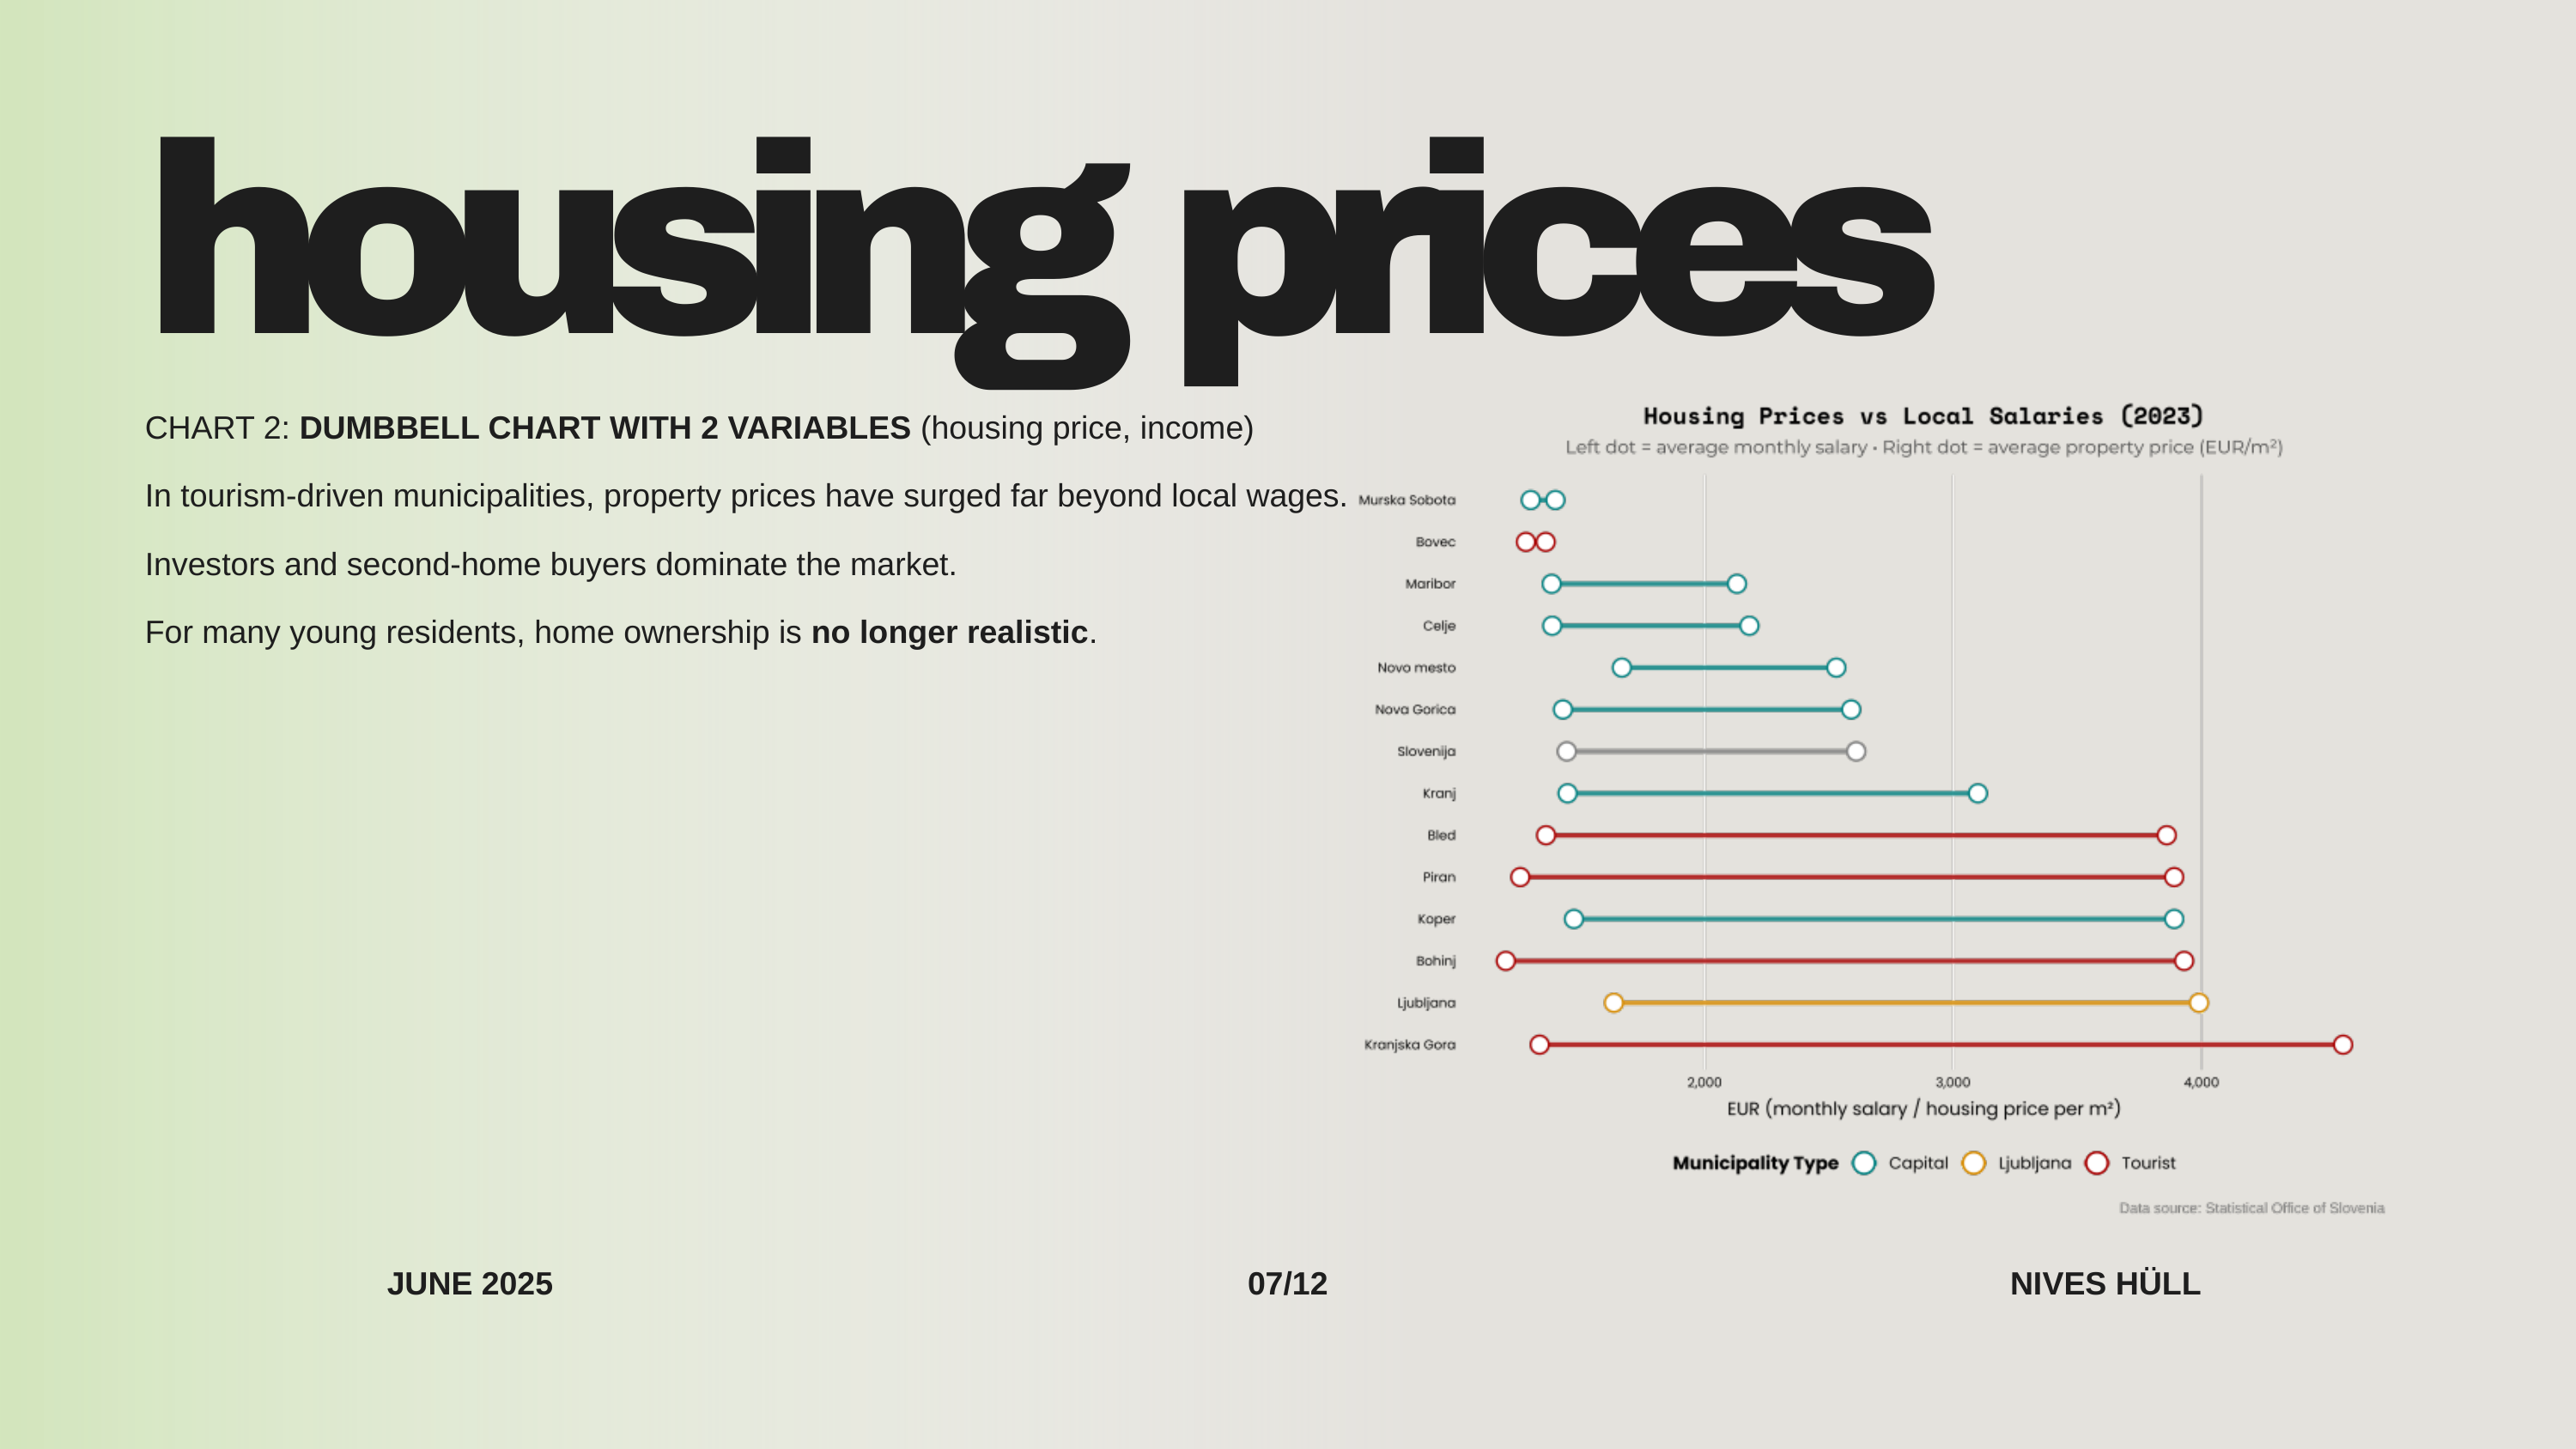

housing prices

CHART 2: DUMBBELL CHART WITH 2 VARIABLES (housing price, income)

In tourism-driven municipalities, property prices have surged far beyond local wages.

Investors and second-home buyers dominate the market.

For many young residents, home ownership is no longer realistic.

JUNE 2025
07/12
NIVES HÜLL